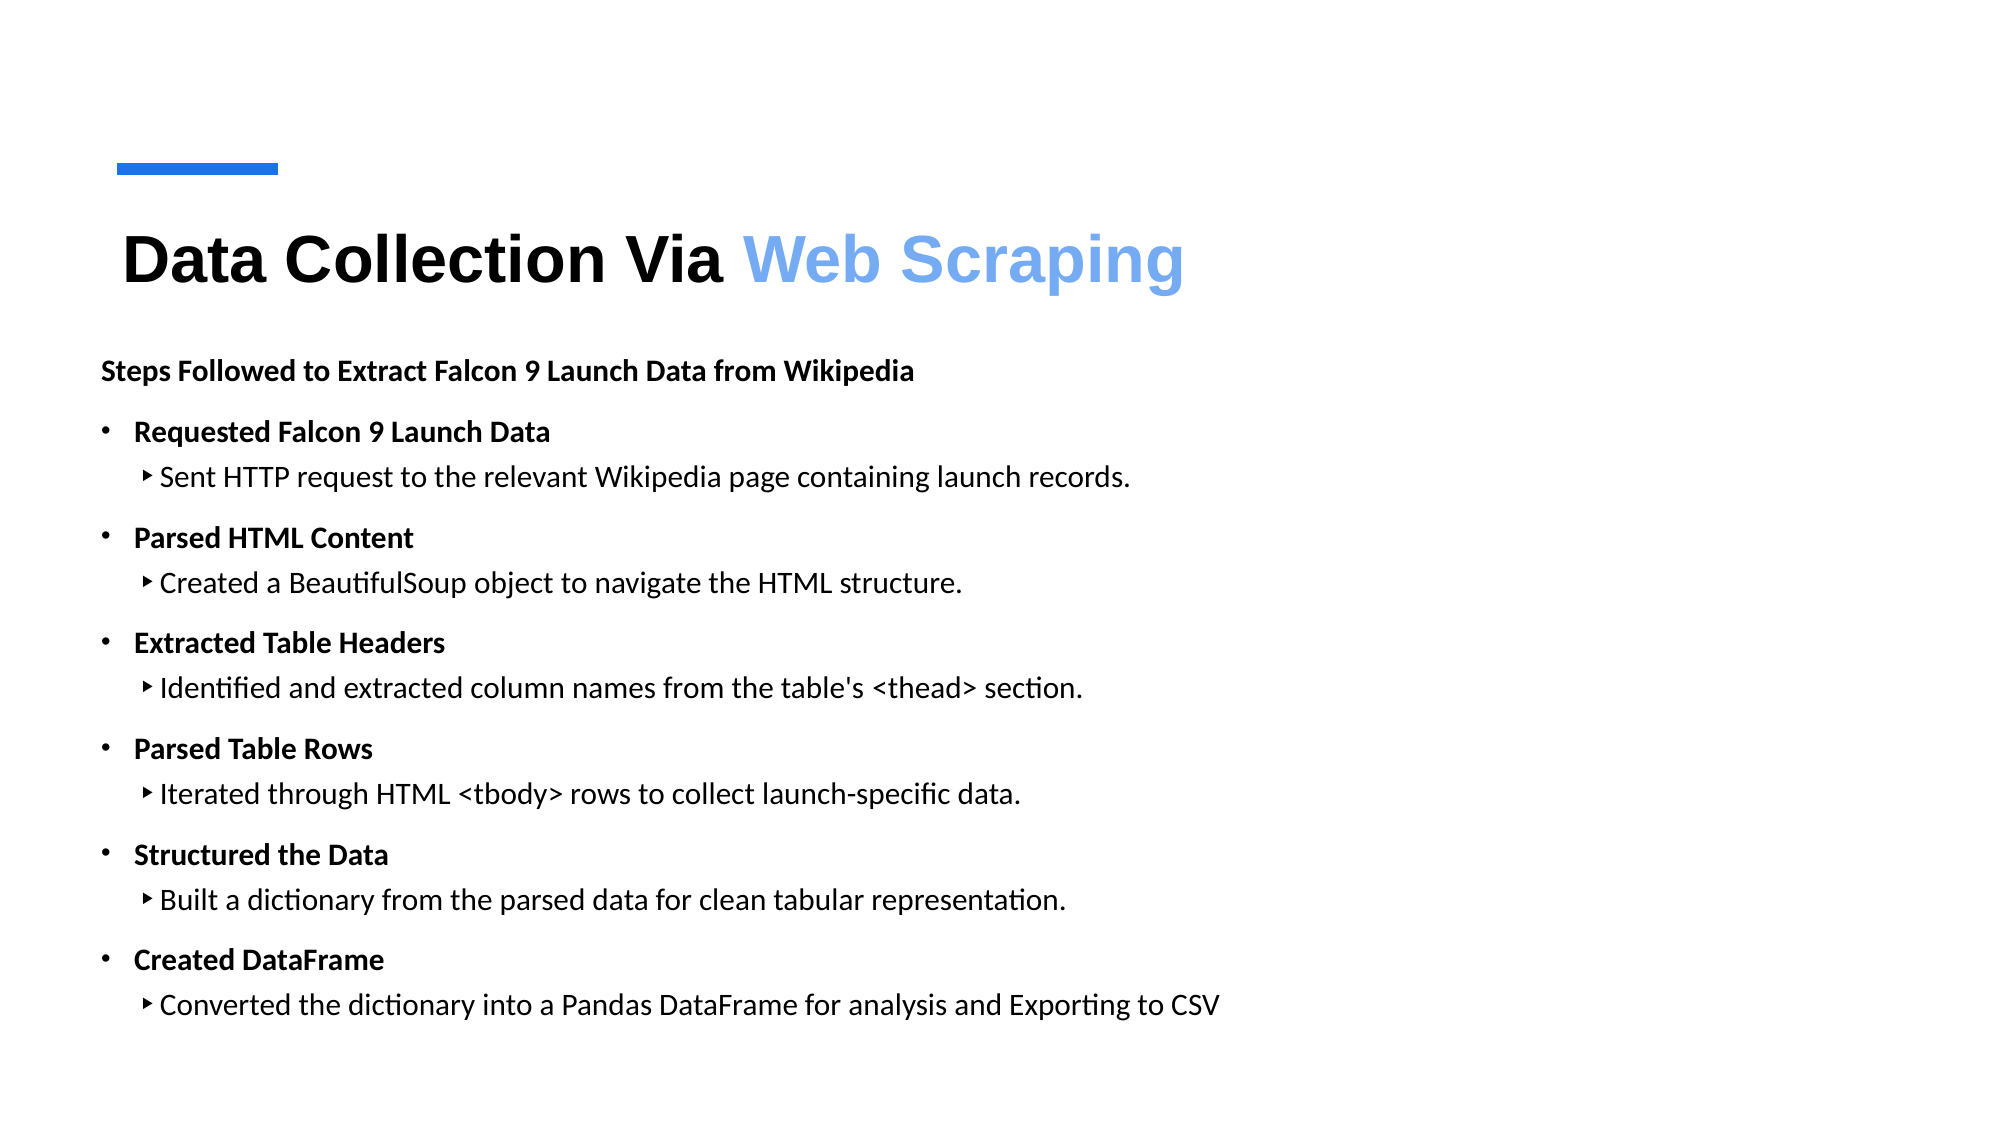

# Data Collection Via Web Scraping
Steps Followed to Extract Falcon 9 Launch Data from Wikipedia
Requested Falcon 9 Launch Data
 ‣ Sent HTTP request to the relevant Wikipedia page containing launch records.
Parsed HTML Content
 ‣ Created a BeautifulSoup object to navigate the HTML structure.
Extracted Table Headers
 ‣ Identified and extracted column names from the table's <thead> section.
Parsed Table Rows
 ‣ Iterated through HTML <tbody> rows to collect launch-specific data.
Structured the Data
 ‣ Built a dictionary from the parsed data for clean tabular representation.
Created DataFrame
 ‣ Converted the dictionary into a Pandas DataFrame for analysis and Exporting to CSV